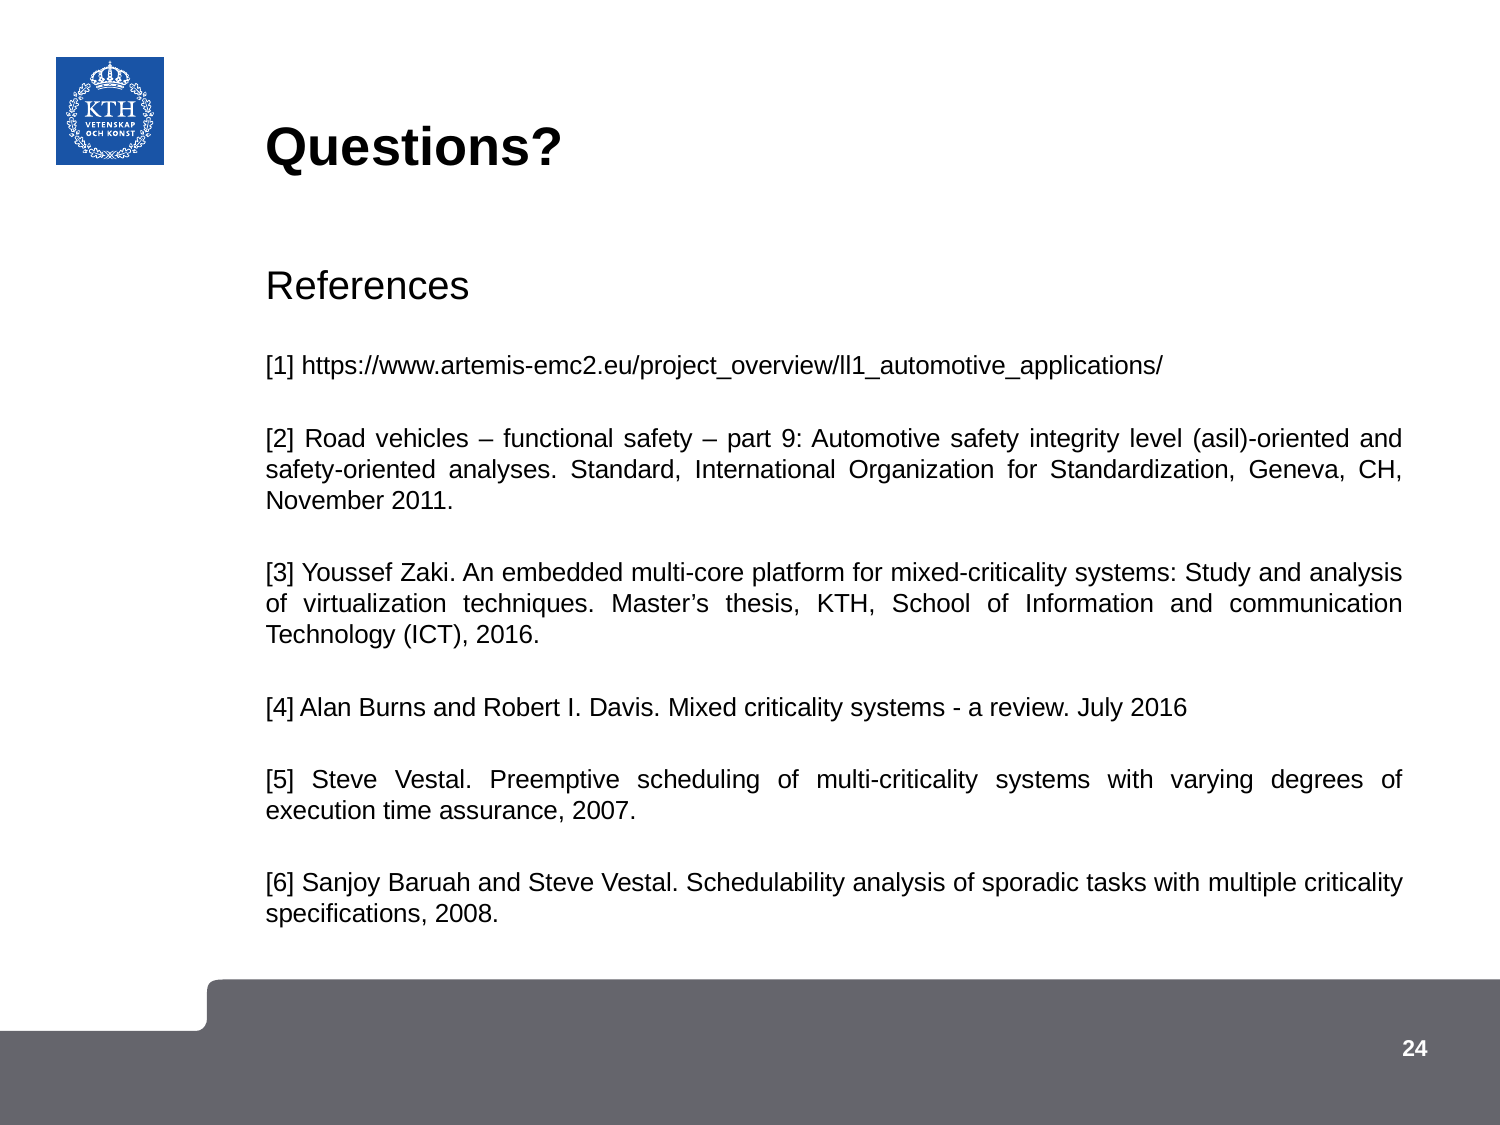

# Questions?
References

[1] https://www.artemis-emc2.eu/project_overview/ll1_automotive_applications/

[2] Road vehicles – functional safety – part 9: Automotive safety integrity level (asil)-oriented and safety-oriented analyses. Standard, International Organization for Standardization, Geneva, CH, November 2011.

[3] Youssef Zaki. An embedded multi-core platform for mixed-criticality systems: Study and analysis of virtualization techniques. Master’s thesis, KTH, School of Information and communication Technology (ICT), 2016.

[4] Alan Burns and Robert I. Davis. Mixed criticality systems - a review. July 2016

[5] Steve Vestal. Preemptive scheduling of multi-criticality systems with varying degrees of execution time assurance, 2007.

[6] Sanjoy Baruah and Steve Vestal. Schedulability analysis of sporadic tasks with multiple criticality specifications, 2008.
24